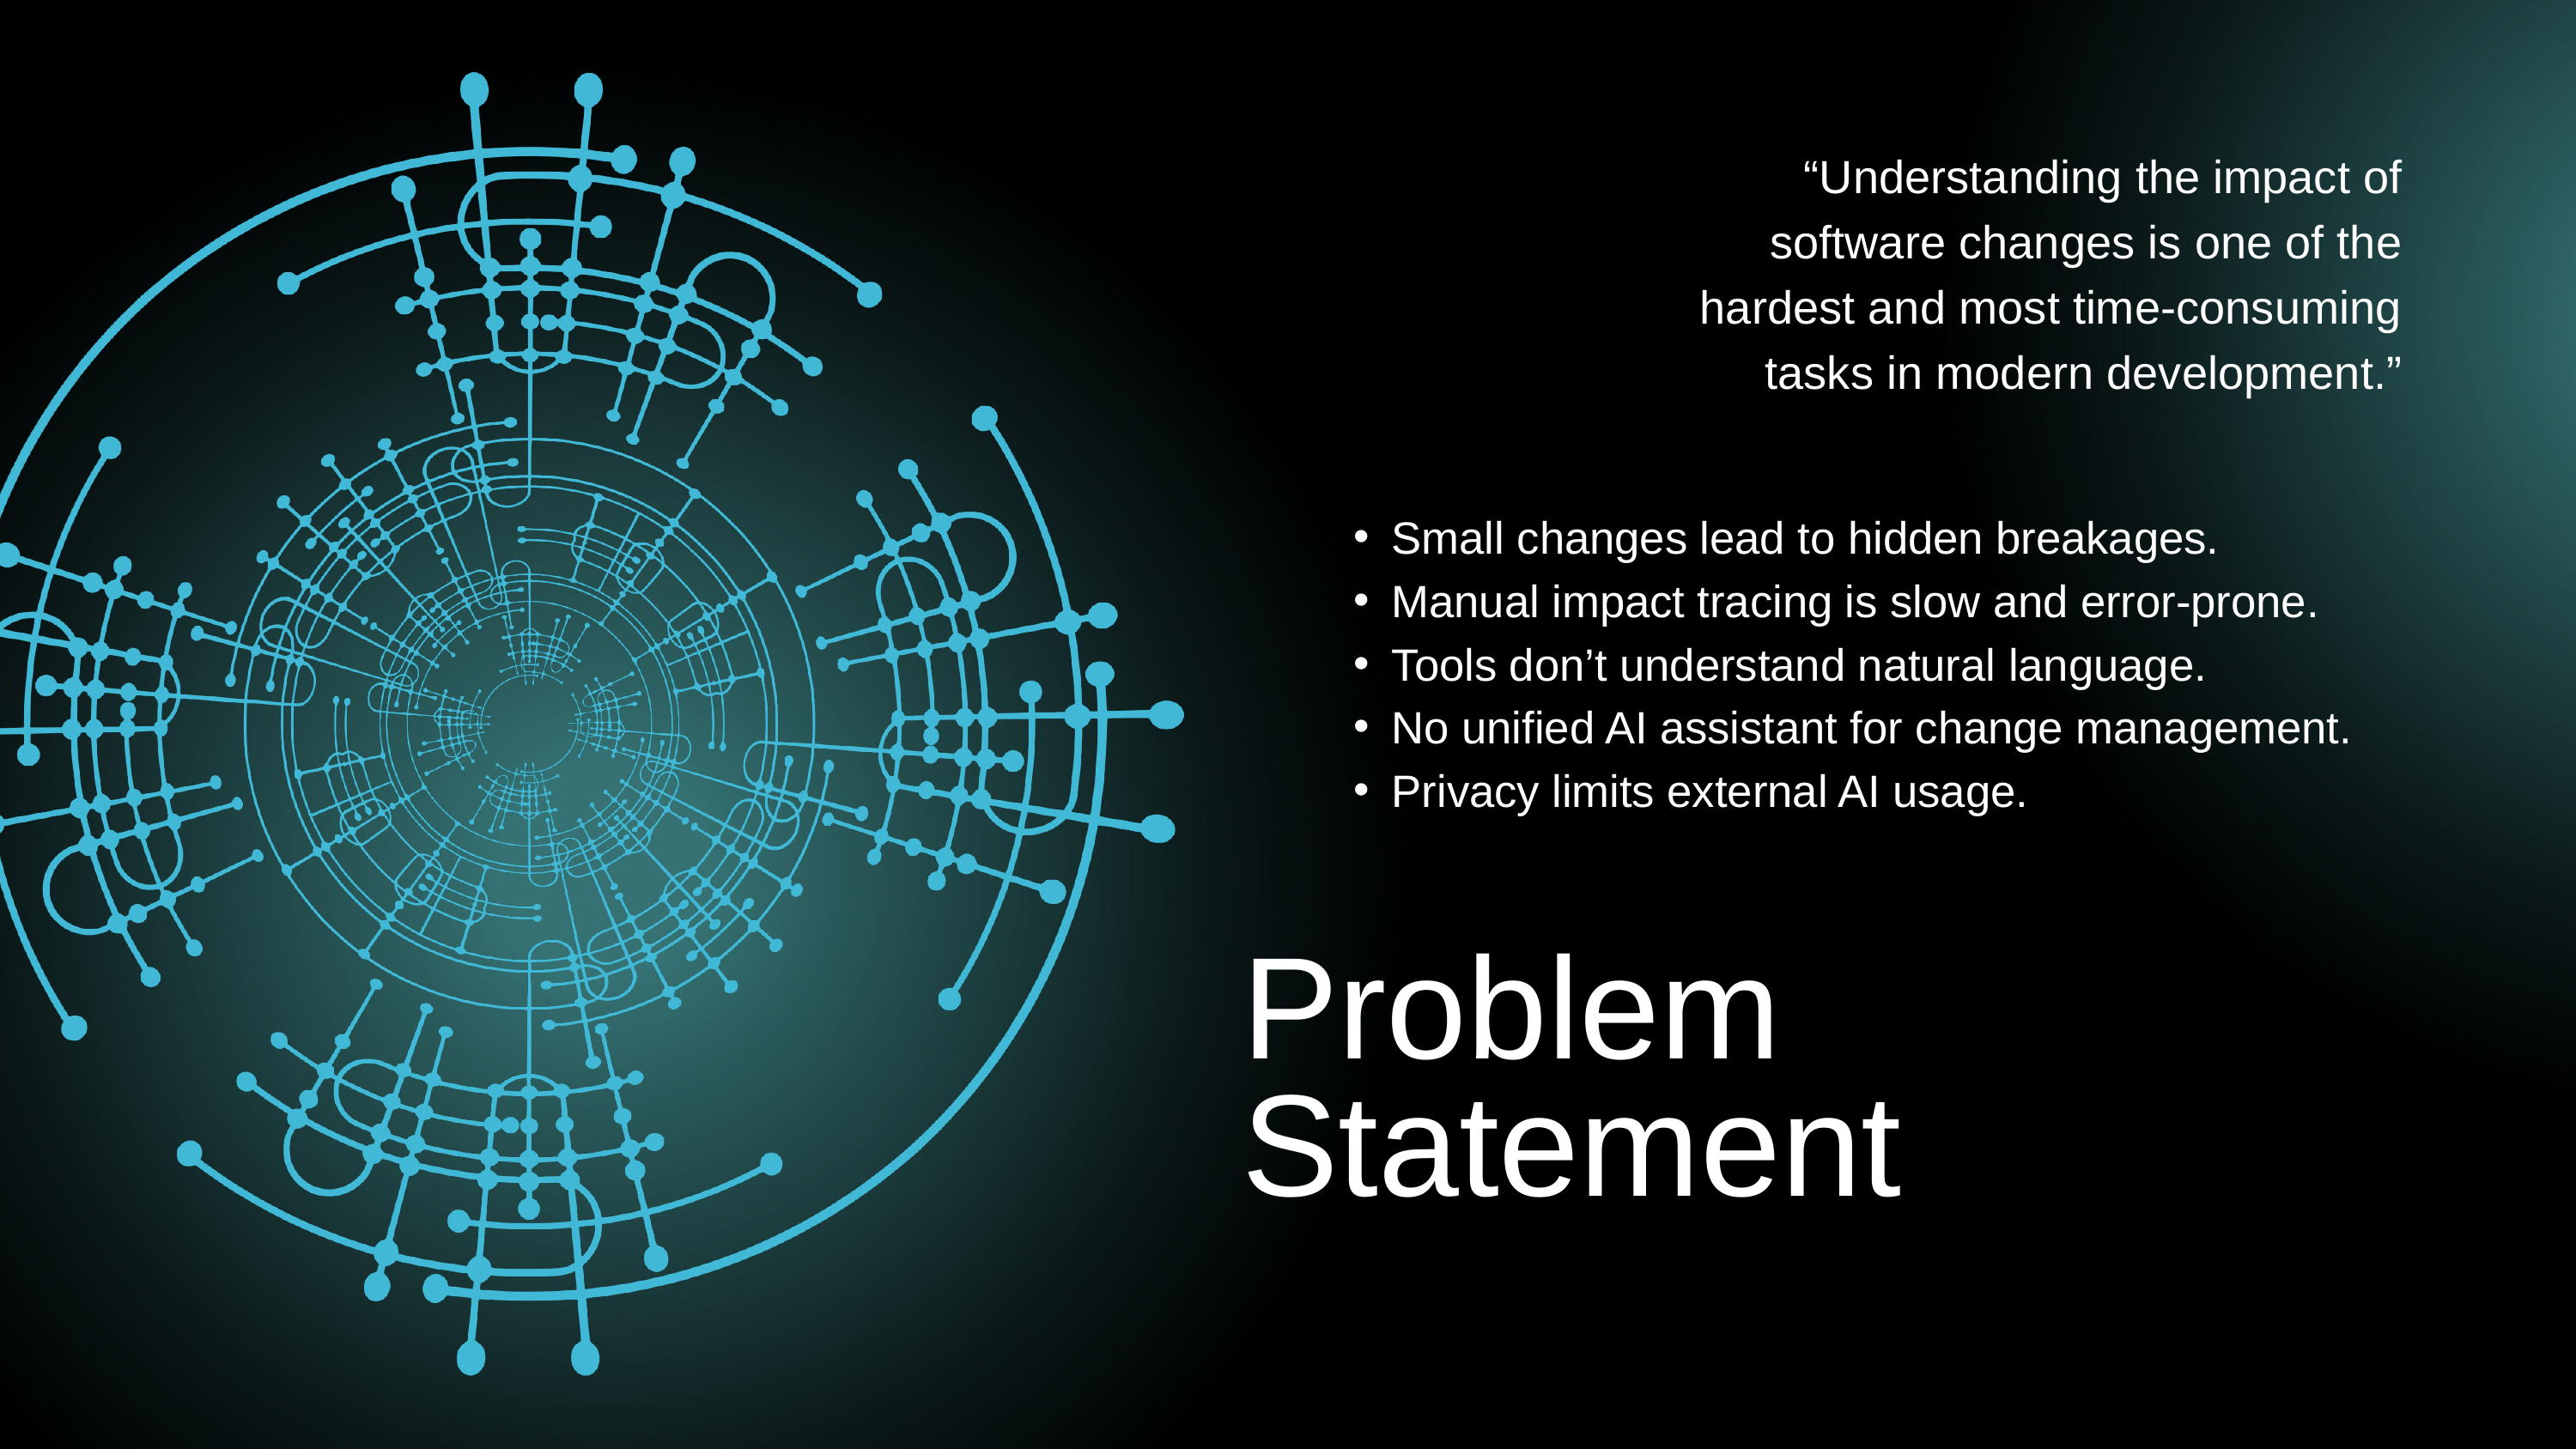

“Understanding the impact of software changes is one of the hardest and most time-consuming tasks in modern development.”
Small changes lead to hidden breakages.
Manual impact tracing is slow and error-prone.
Tools don’t understand natural language.
No unified AI assistant for change management.
Privacy limits external AI usage.

Problem Statement